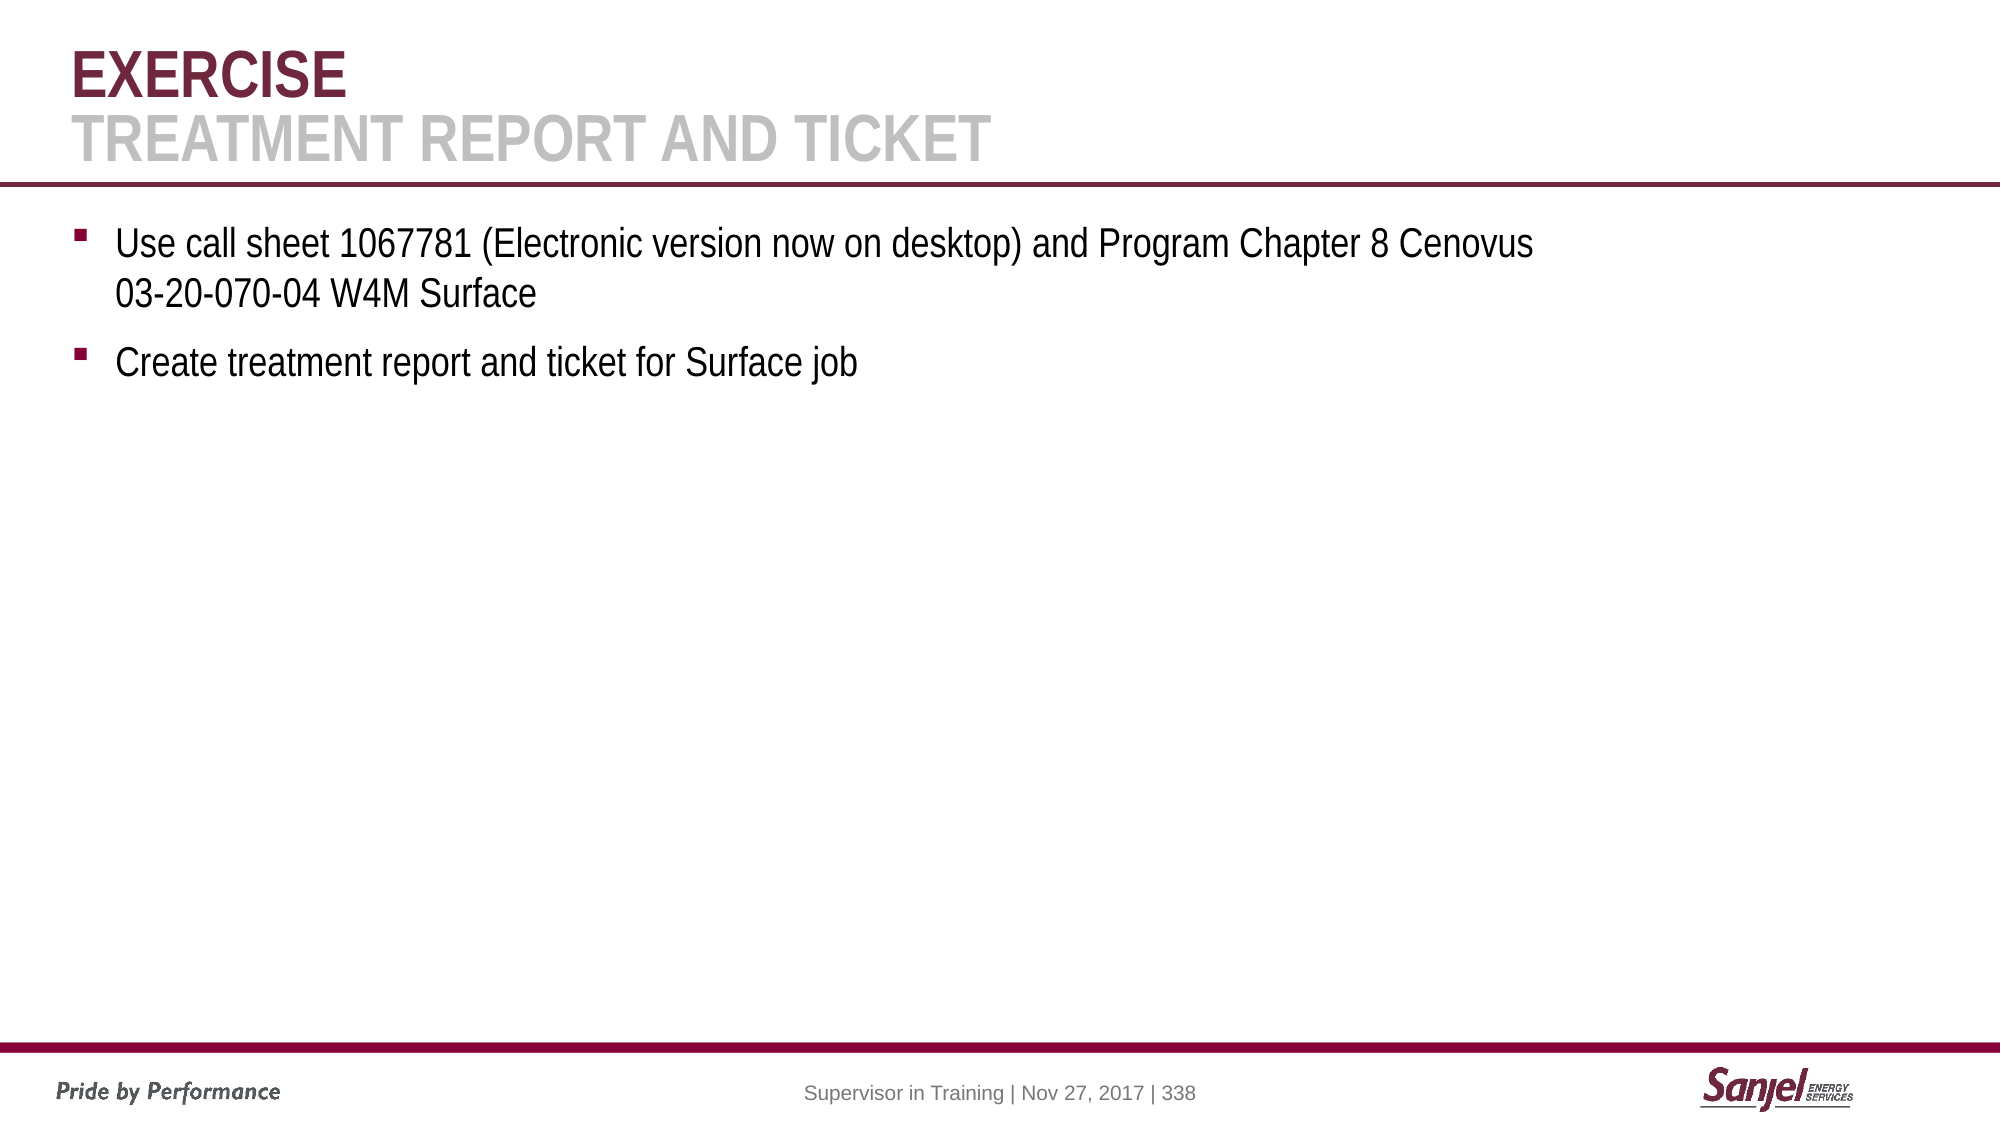

# Exercise treatment report and ticket
Use call sheet 1067781 (Electronic version now on desktop) and Program Chapter 8 Cenovus 03-20-070-04 W4M Surface
Create treatment report and ticket for Surface job